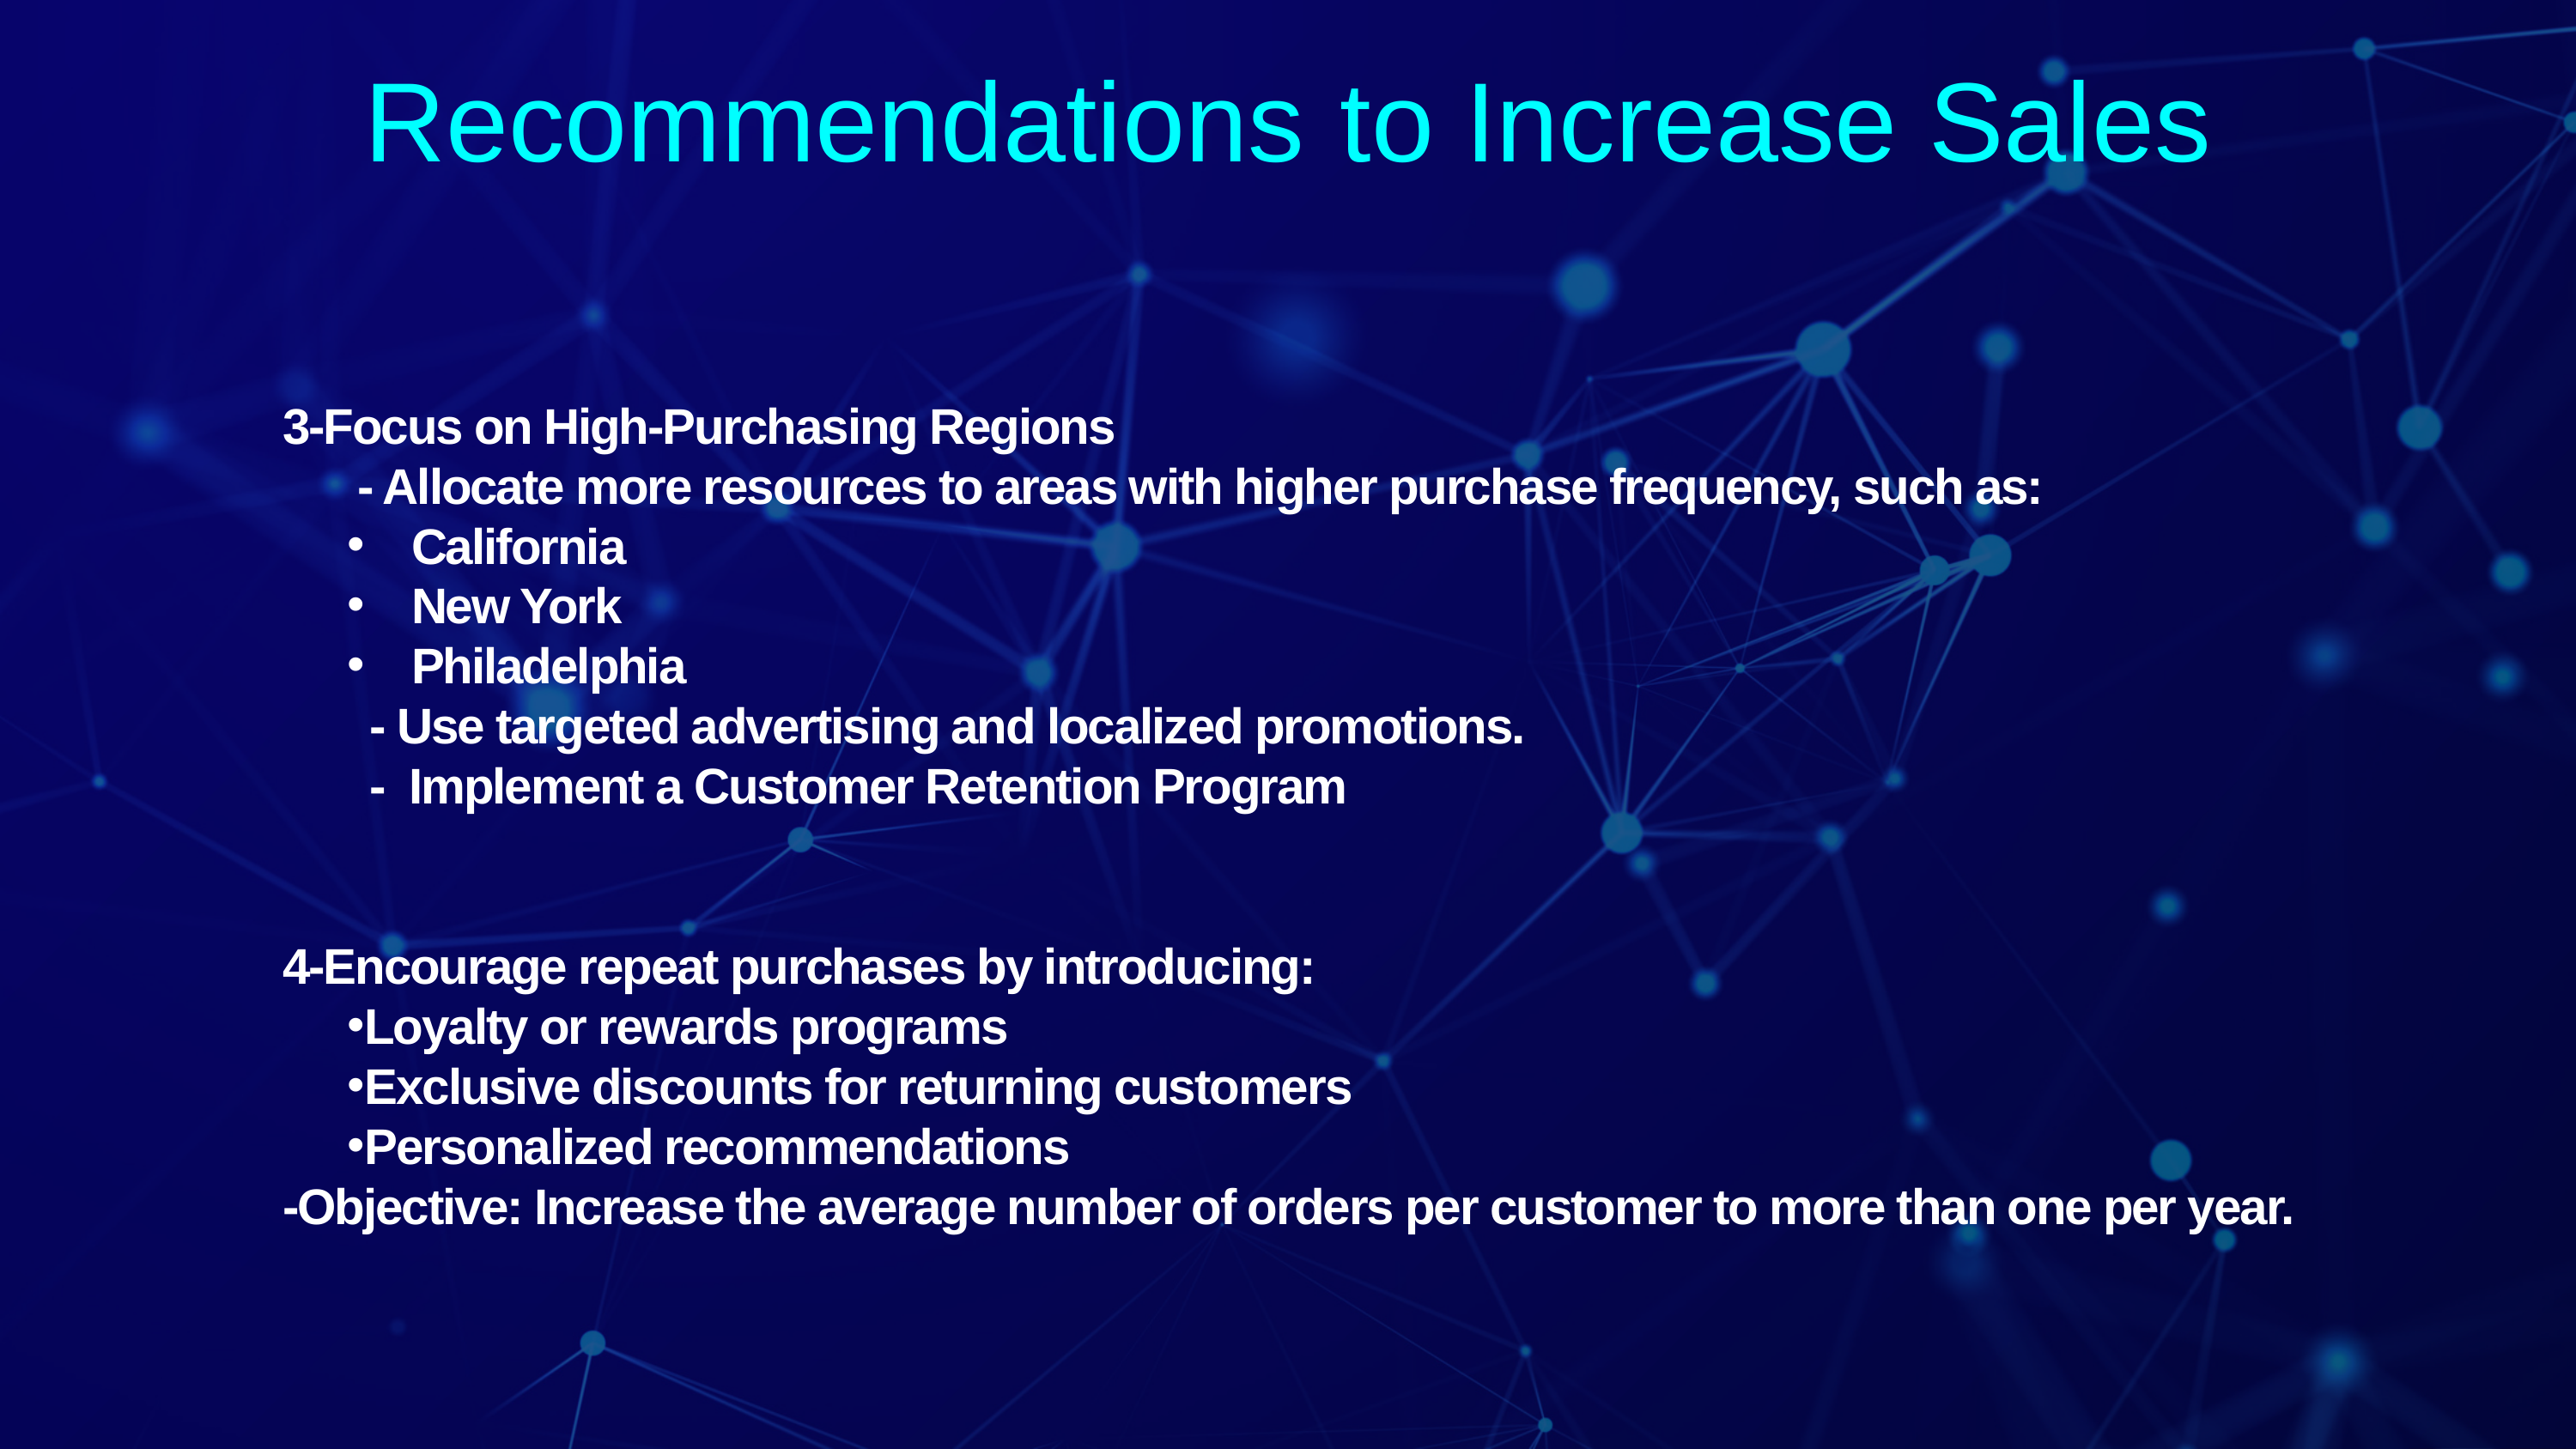

Recommendations to Increase Sales
3-Focus on High-Purchasing Regions
      - Allocate more resources to areas with higher purchase frequency, such as:
California
New York
Philadelphia
       - Use targeted advertising and localized promotions.
       -  Implement a Customer Retention Program

4-Encourage repeat purchases by introducing:
Loyalty or rewards programs
Exclusive discounts for returning customers
Personalized recommendations
-Objective: Increase the average number of orders per customer to more than one per year.